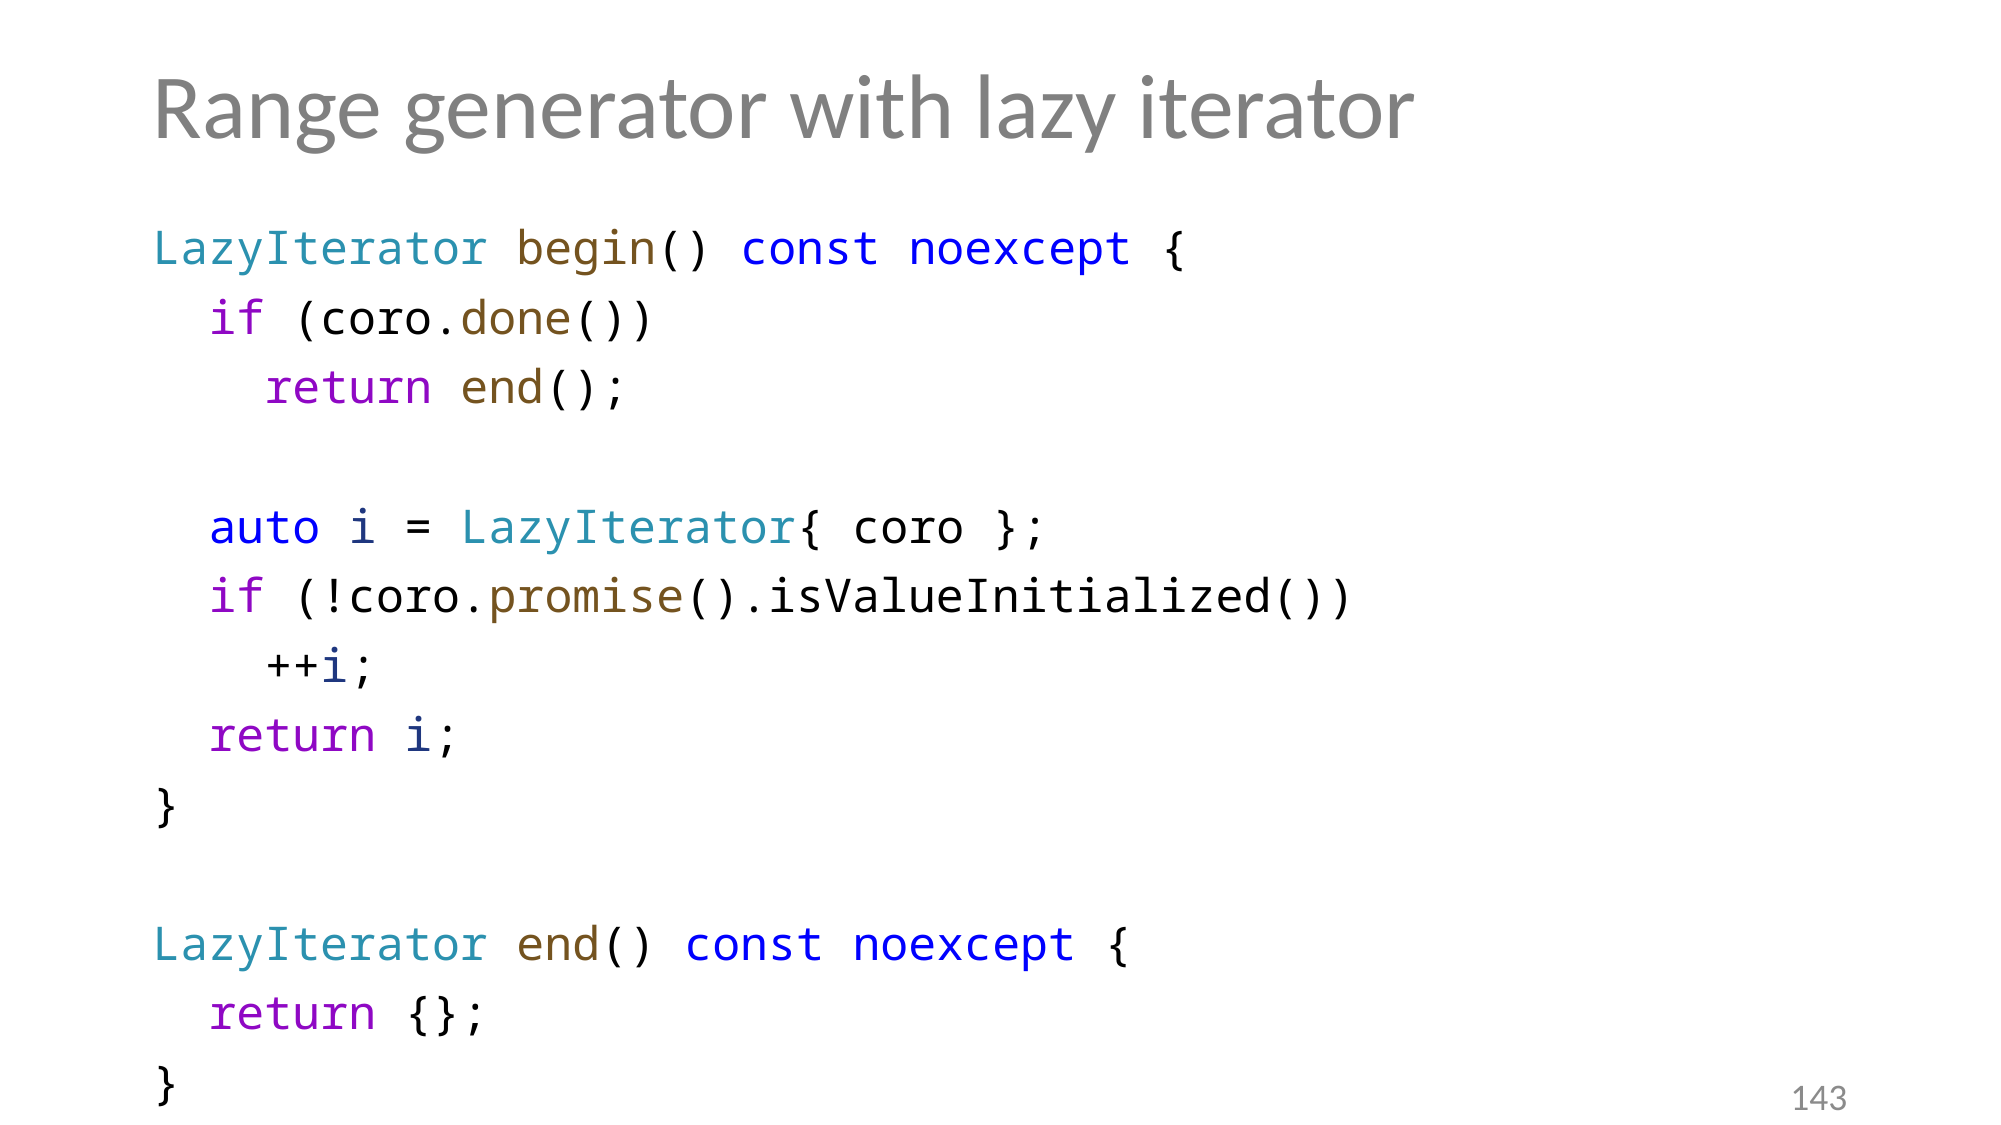

# Range generator with lazy iterator
LazyIterator begin() const noexcept {
  if (coro.done())
    return end();

  auto i = LazyIterator{ coro };
  if (!coro.promise().isValueInitialized())
    ++i;
  return i;
}

LazyIterator end() const noexcept {
  return {};
}
143